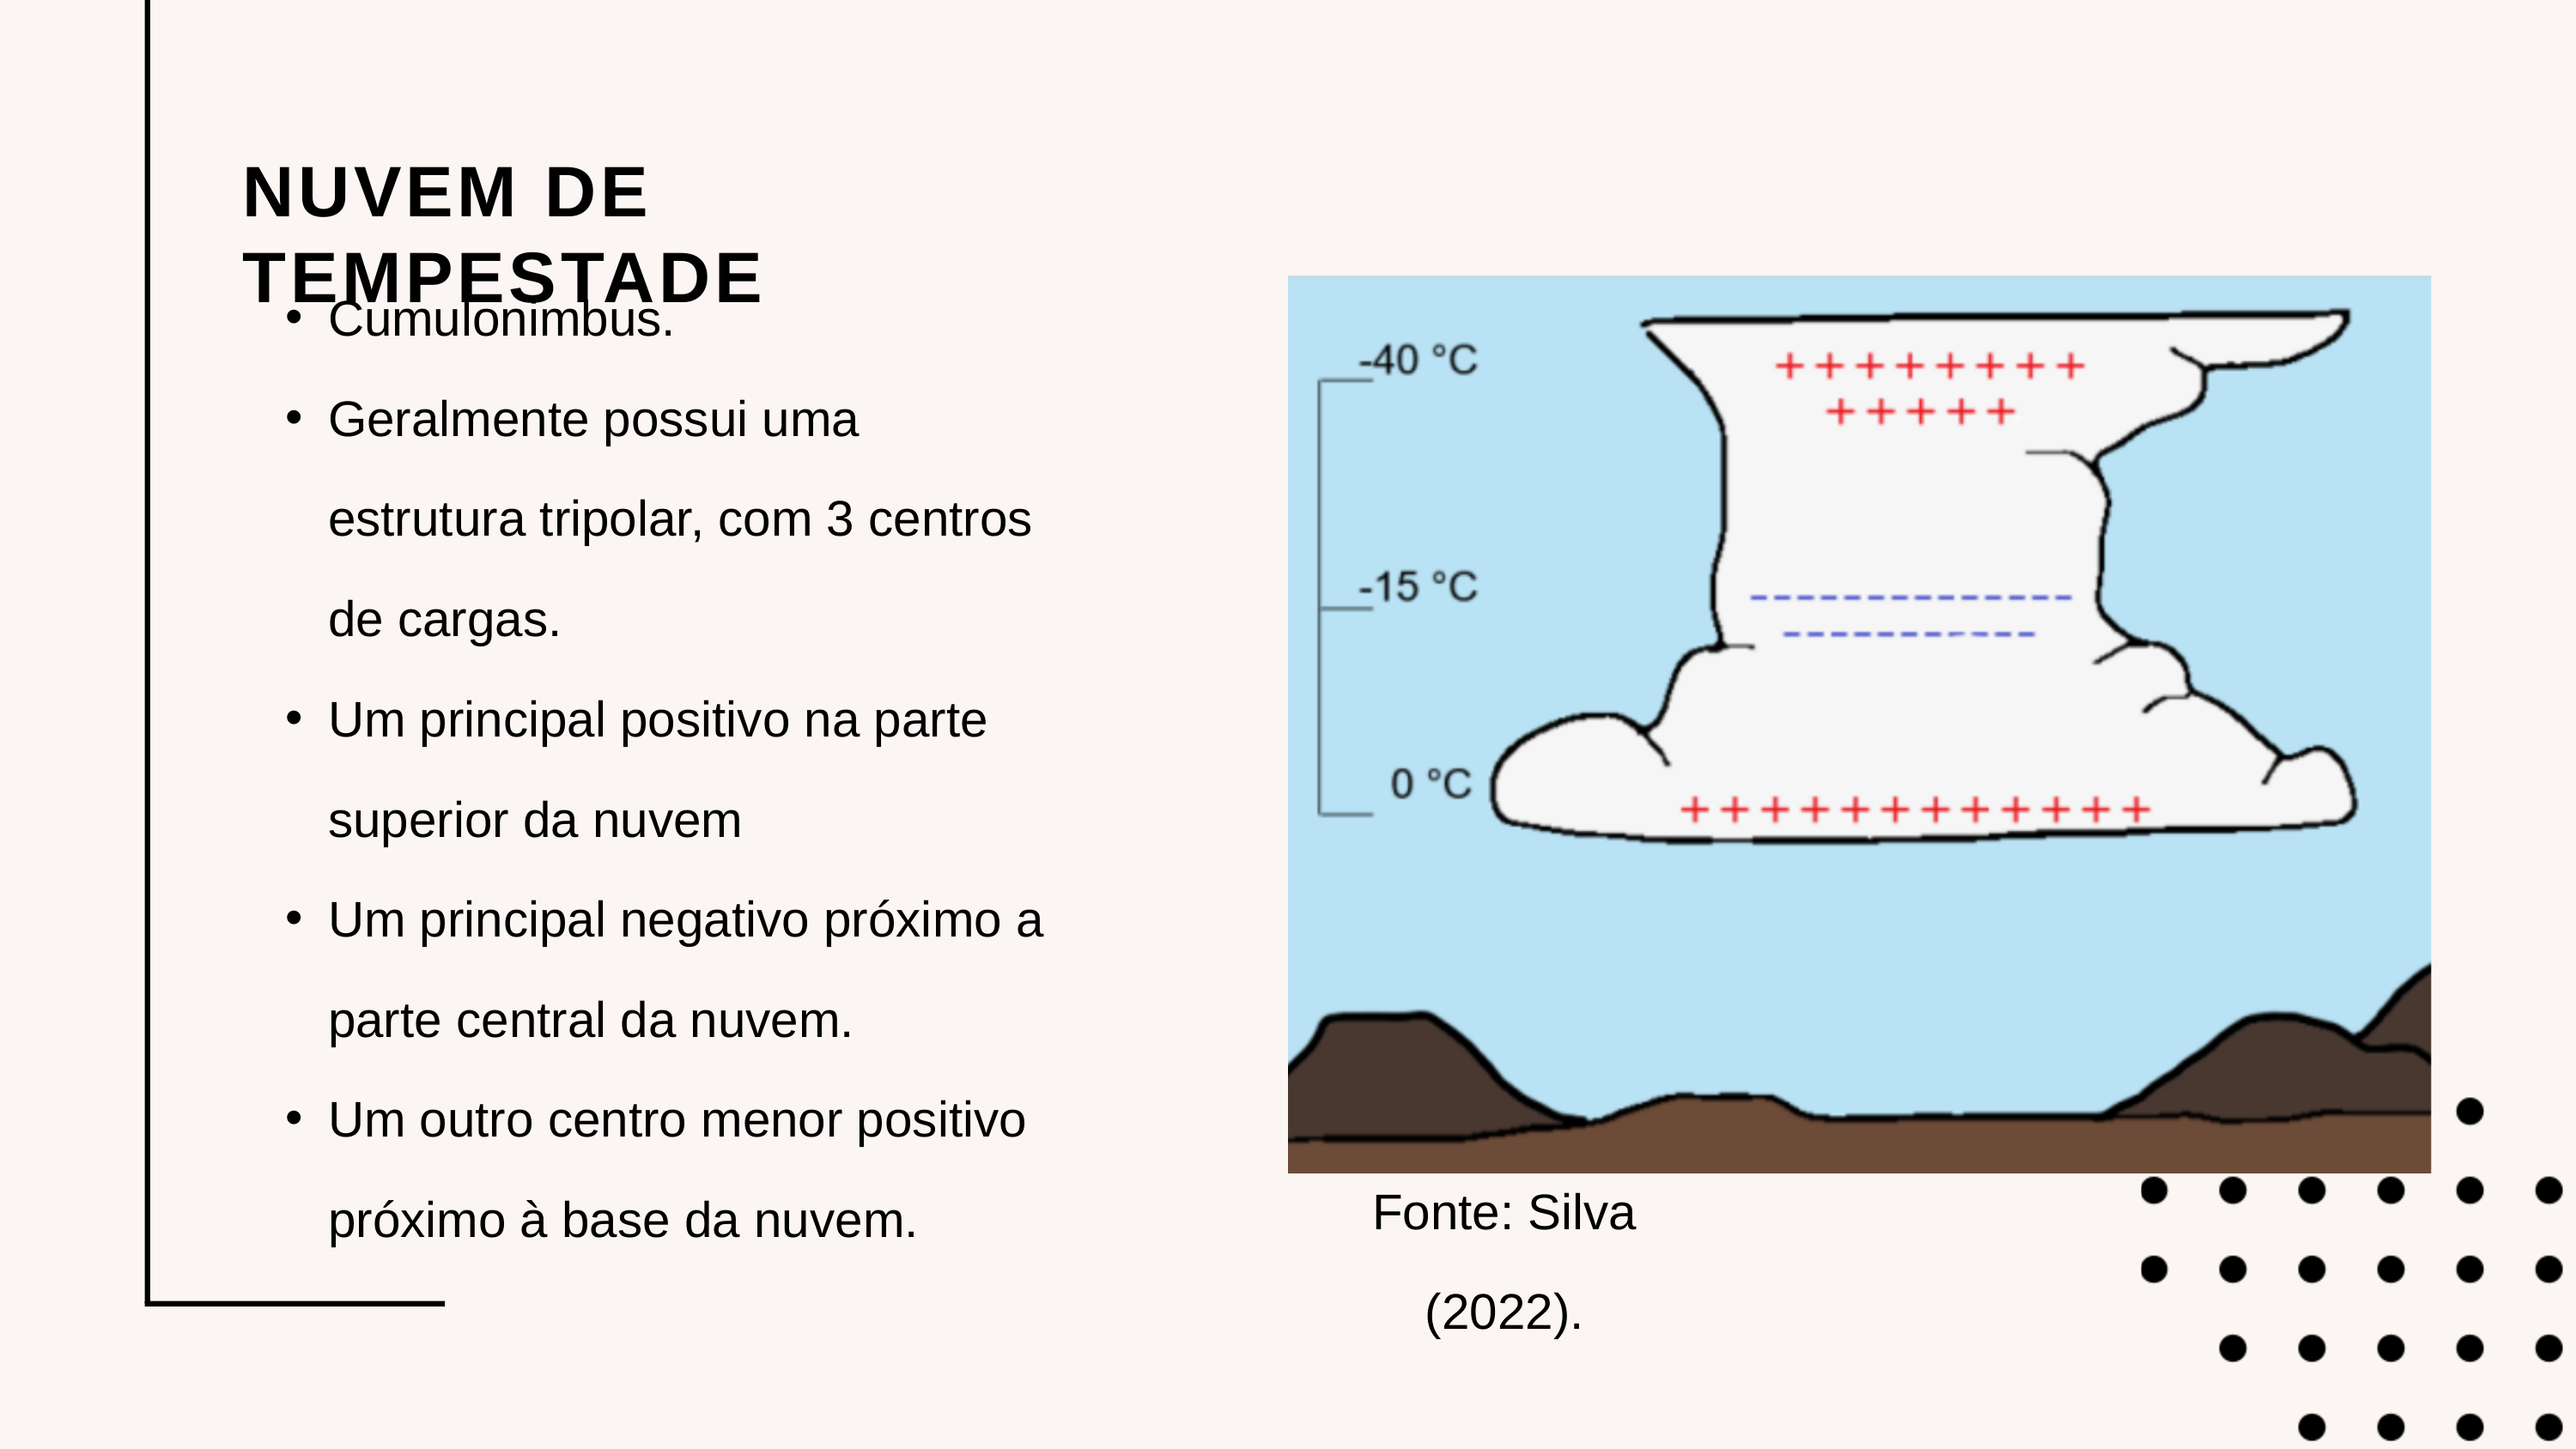

NUVEM DE TEMPESTADE
Cumulonimbus.
Geralmente possui uma estrutura tripolar, com 3 centros de cargas.
Um principal positivo na parte superior da nuvem
Um principal negativo próximo a parte central da nuvem.
Um outro centro menor positivo próximo à base da nuvem.

Fonte: Silva (2022).